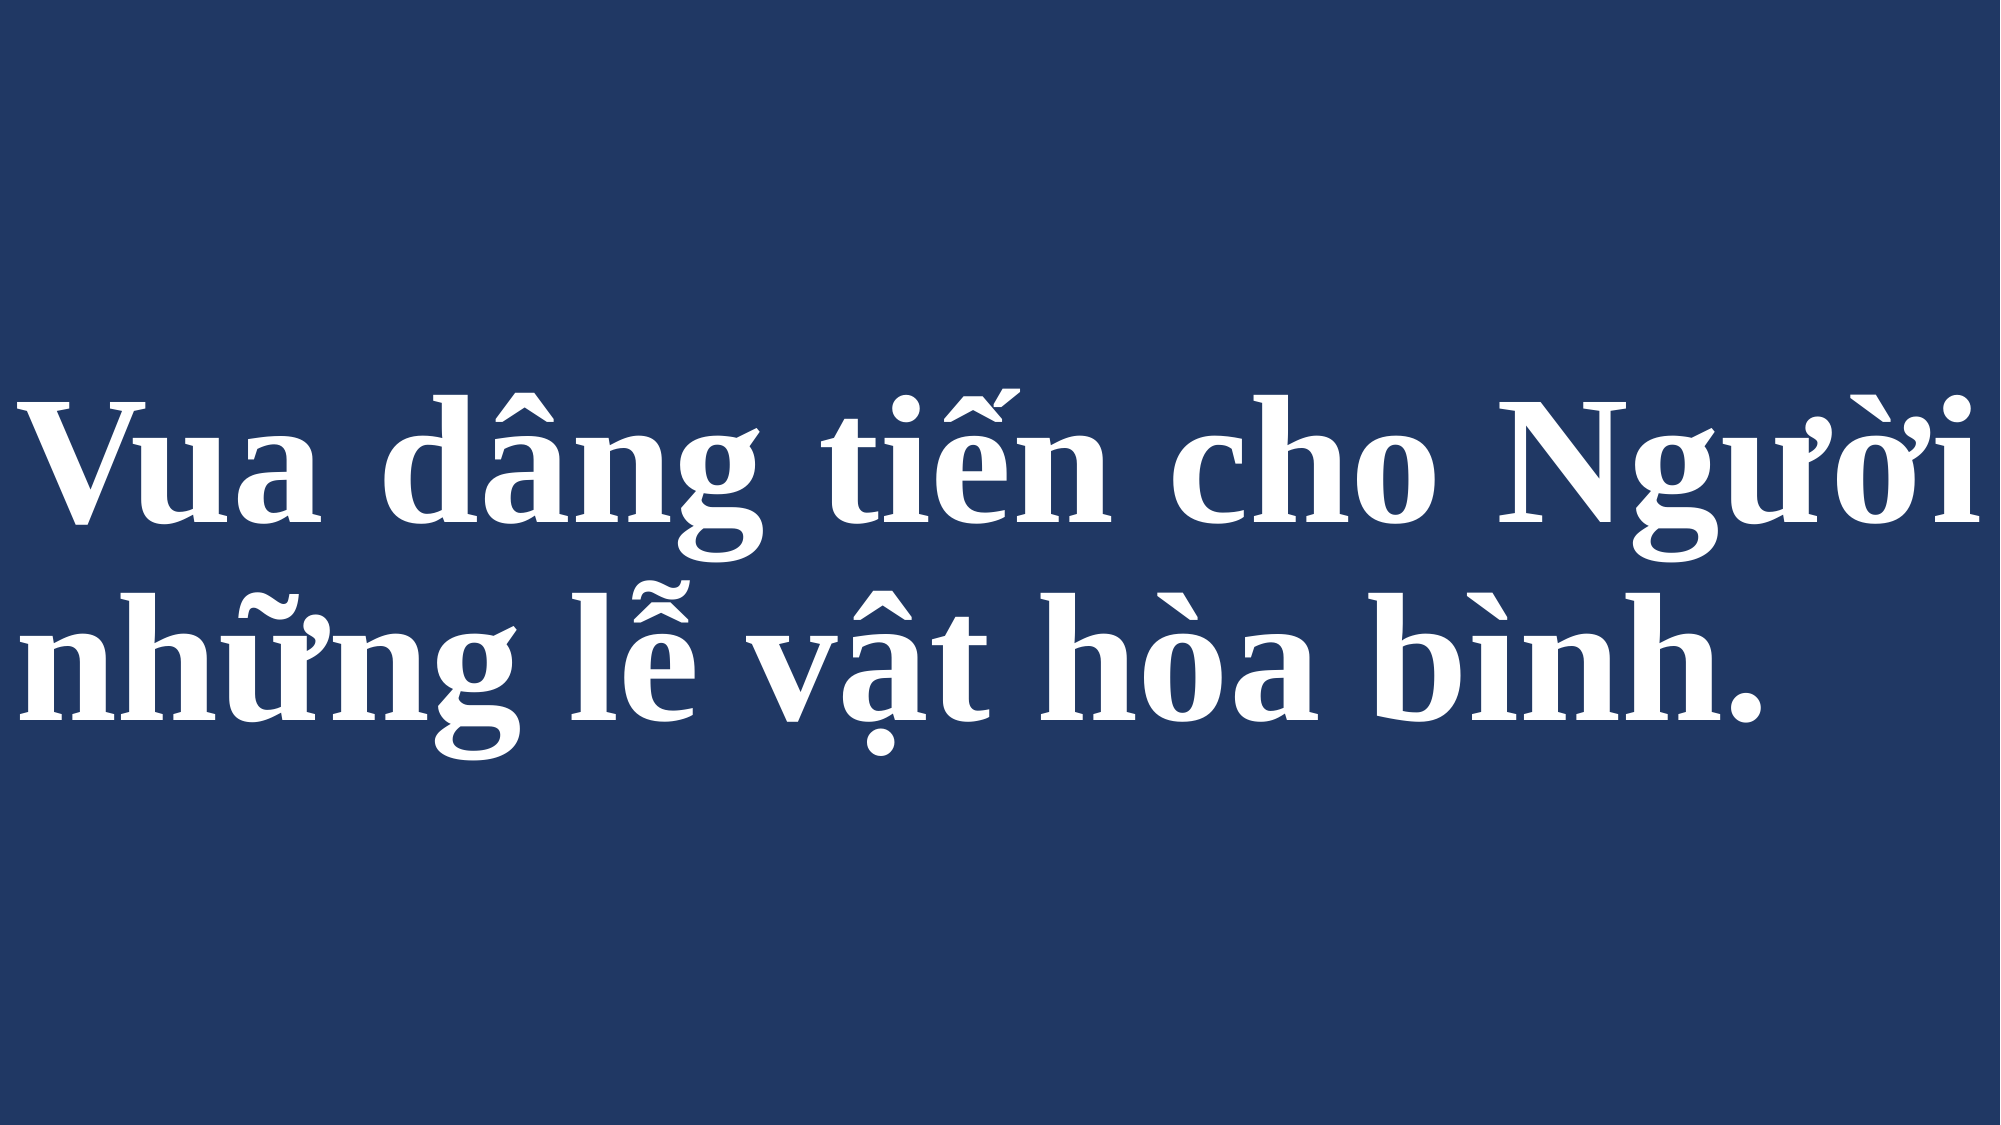

# Vua dâng tiến cho Người những lễ vật hòa bình.